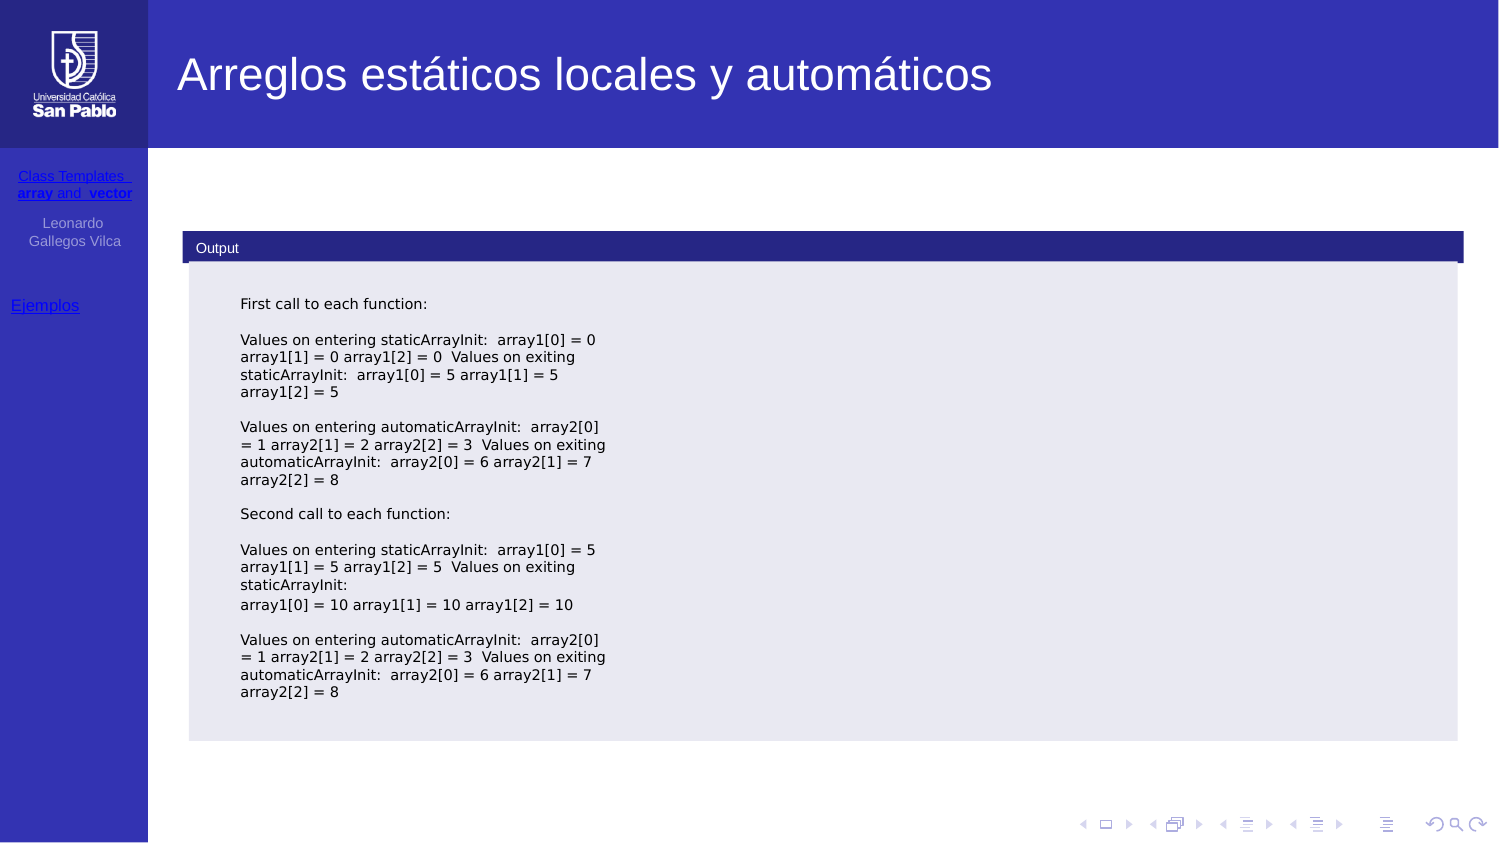

# Arreglos estáticos locales y automáticos
Class Templates  array and  vector
Leonardo  Gallegos Vilca

Output

First call to each function:
Ejemplos
Values on entering staticArrayInit:  array1[0] = 0 array1[1] = 0 array1[2] = 0  Values on exiting staticArrayInit:  array1[0] = 5 array1[1] = 5 array1[2] = 5

Values on entering automaticArrayInit:  array2[0] = 1 array2[1] = 2 array2[2] = 3  Values on exiting automaticArrayInit:  array2[0] = 6 array2[1] = 7 array2[2] = 8

Second call to each function:

Values on entering staticArrayInit:  array1[0] = 5 array1[1] = 5 array1[2] = 5  Values on exiting staticArrayInit:
array1[0] = 10 array1[1] = 10 array1[2] = 10

Values on entering automaticArrayInit:  array2[0] = 1 array2[1] = 2 array2[2] = 3  Values on exiting automaticArrayInit:  array2[0] = 6 array2[1] = 7 array2[2] = 8